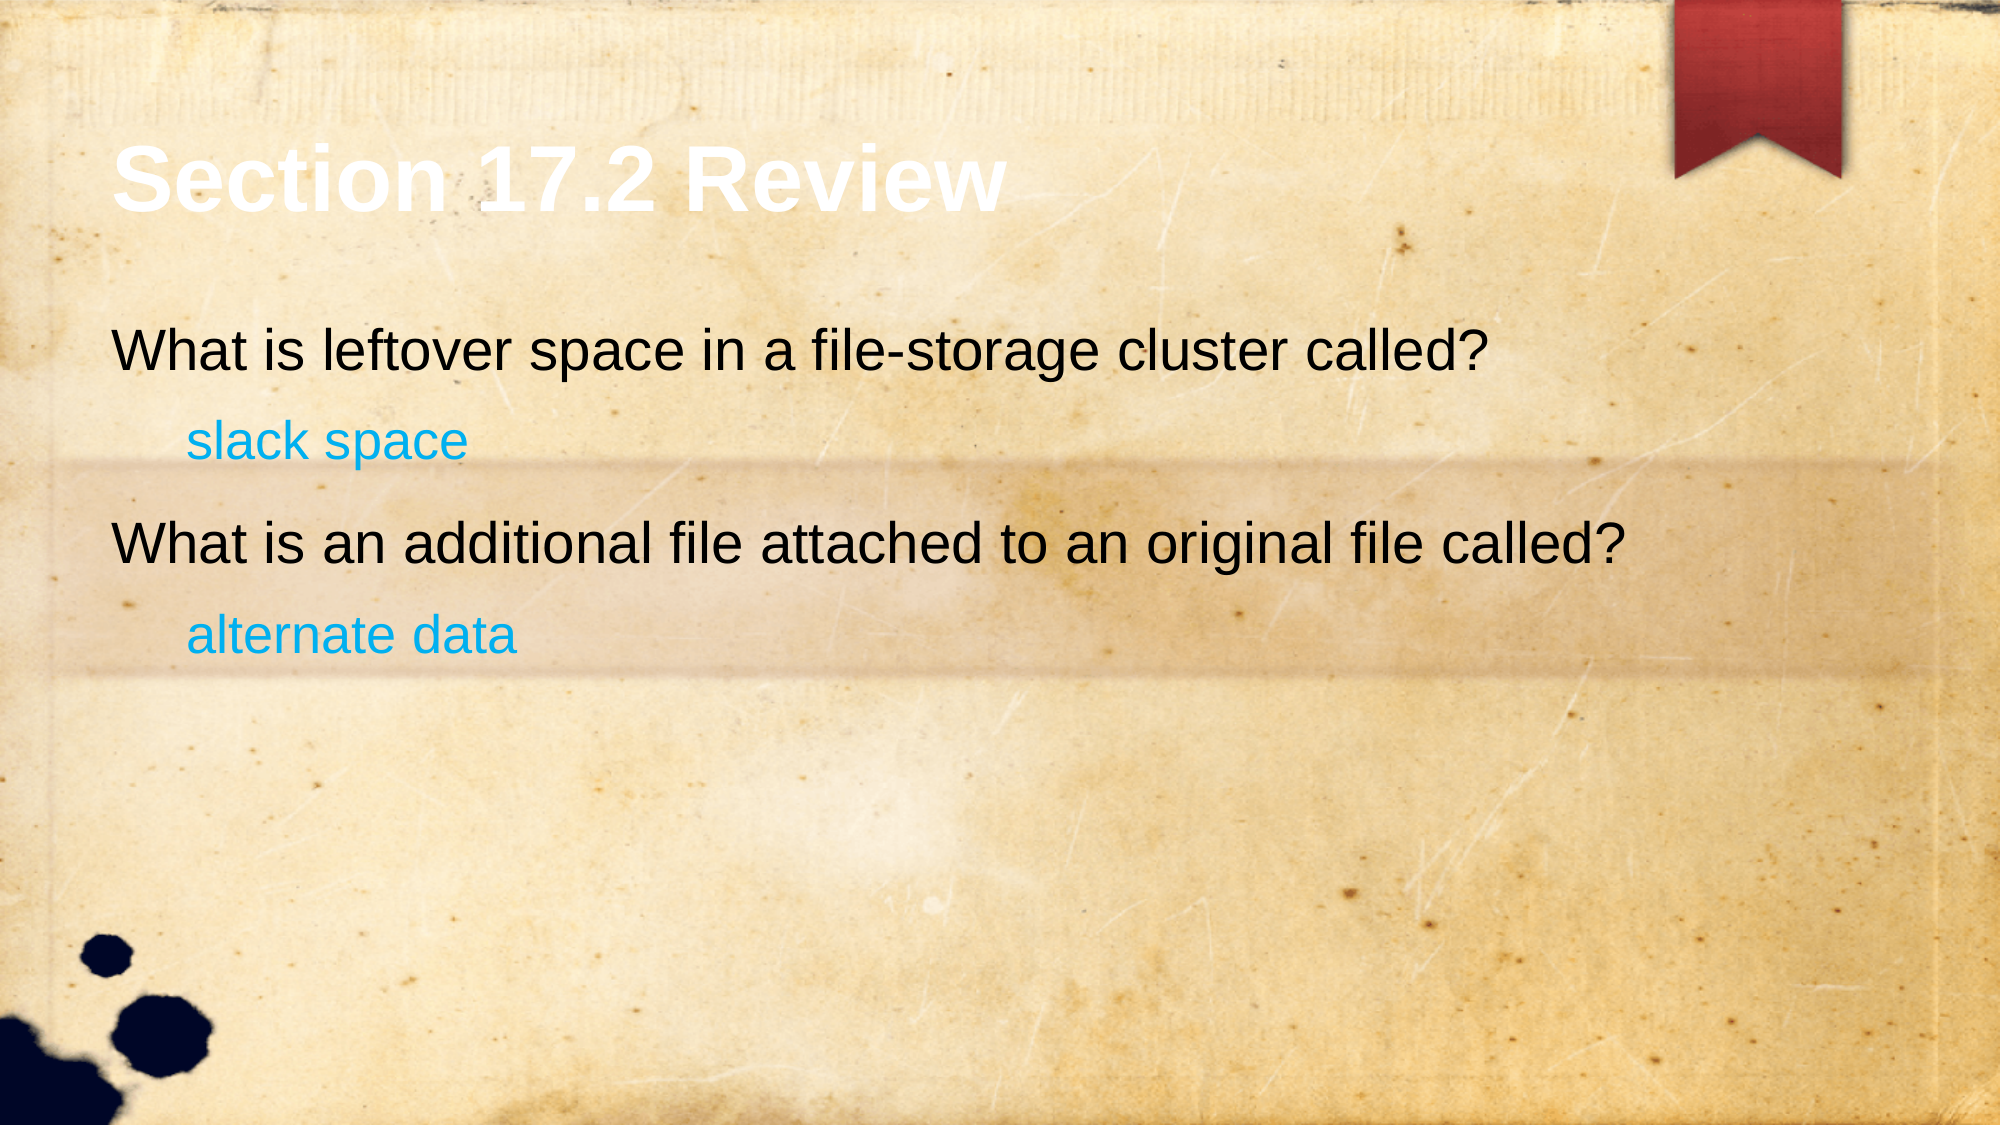

Section 17.2 Review
What is leftover space in a file-storage cluster called?
slack space
What is an additional file attached to an original file called?
alternate data